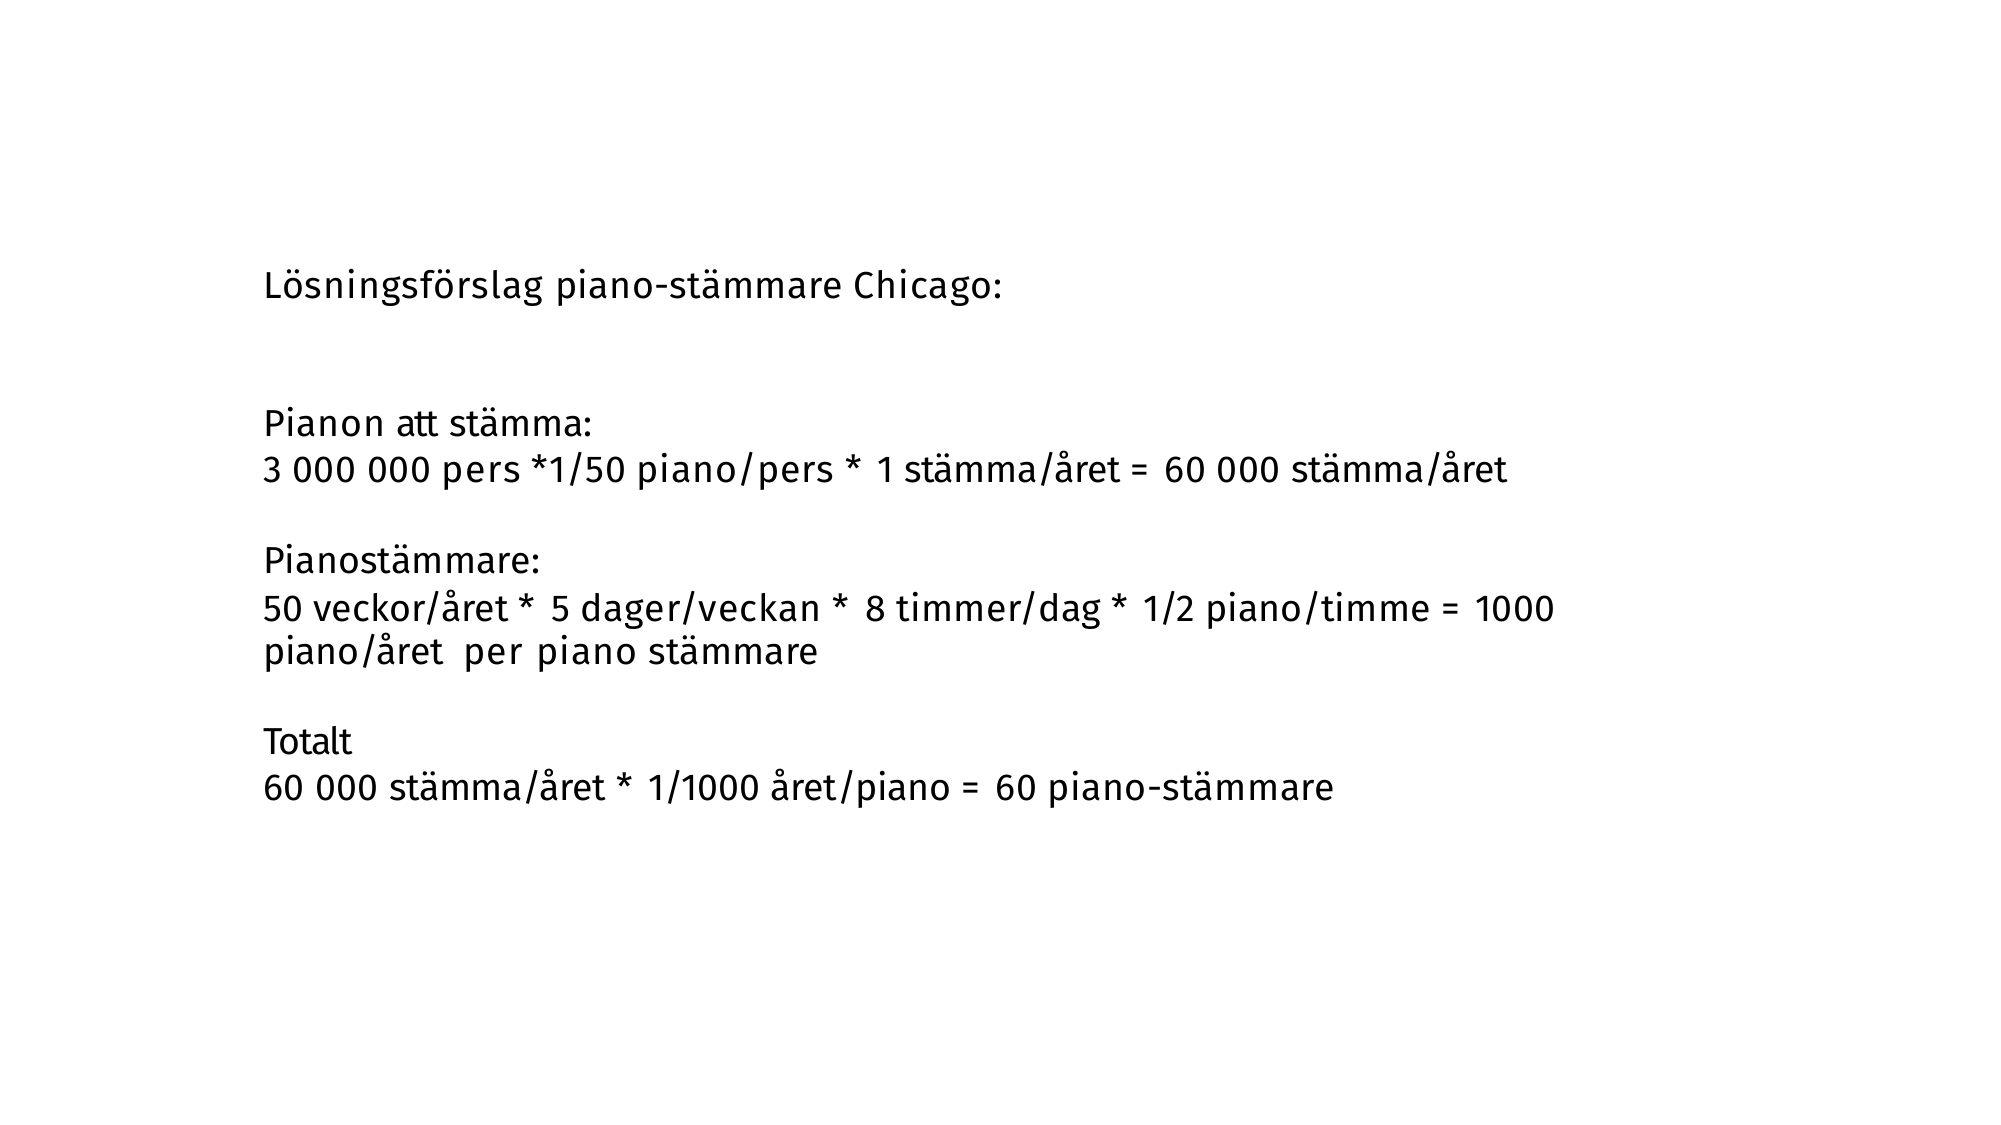

Lösningsförslag piano-stämmare Chicago:

Pianon att stämma:
3 000 000 pers *1/50 piano/pers * 1 stämma/året = 60 000 stämma/året

Pianostämmare:
50 veckor/året * 5 dager/veckan * 8 timmer/dag * 1/2 piano/timme = 1000 piano/året  per piano stämmare

Totalt
60 000 stämma/året * 1/1000 året/piano = 60 piano-stämmare